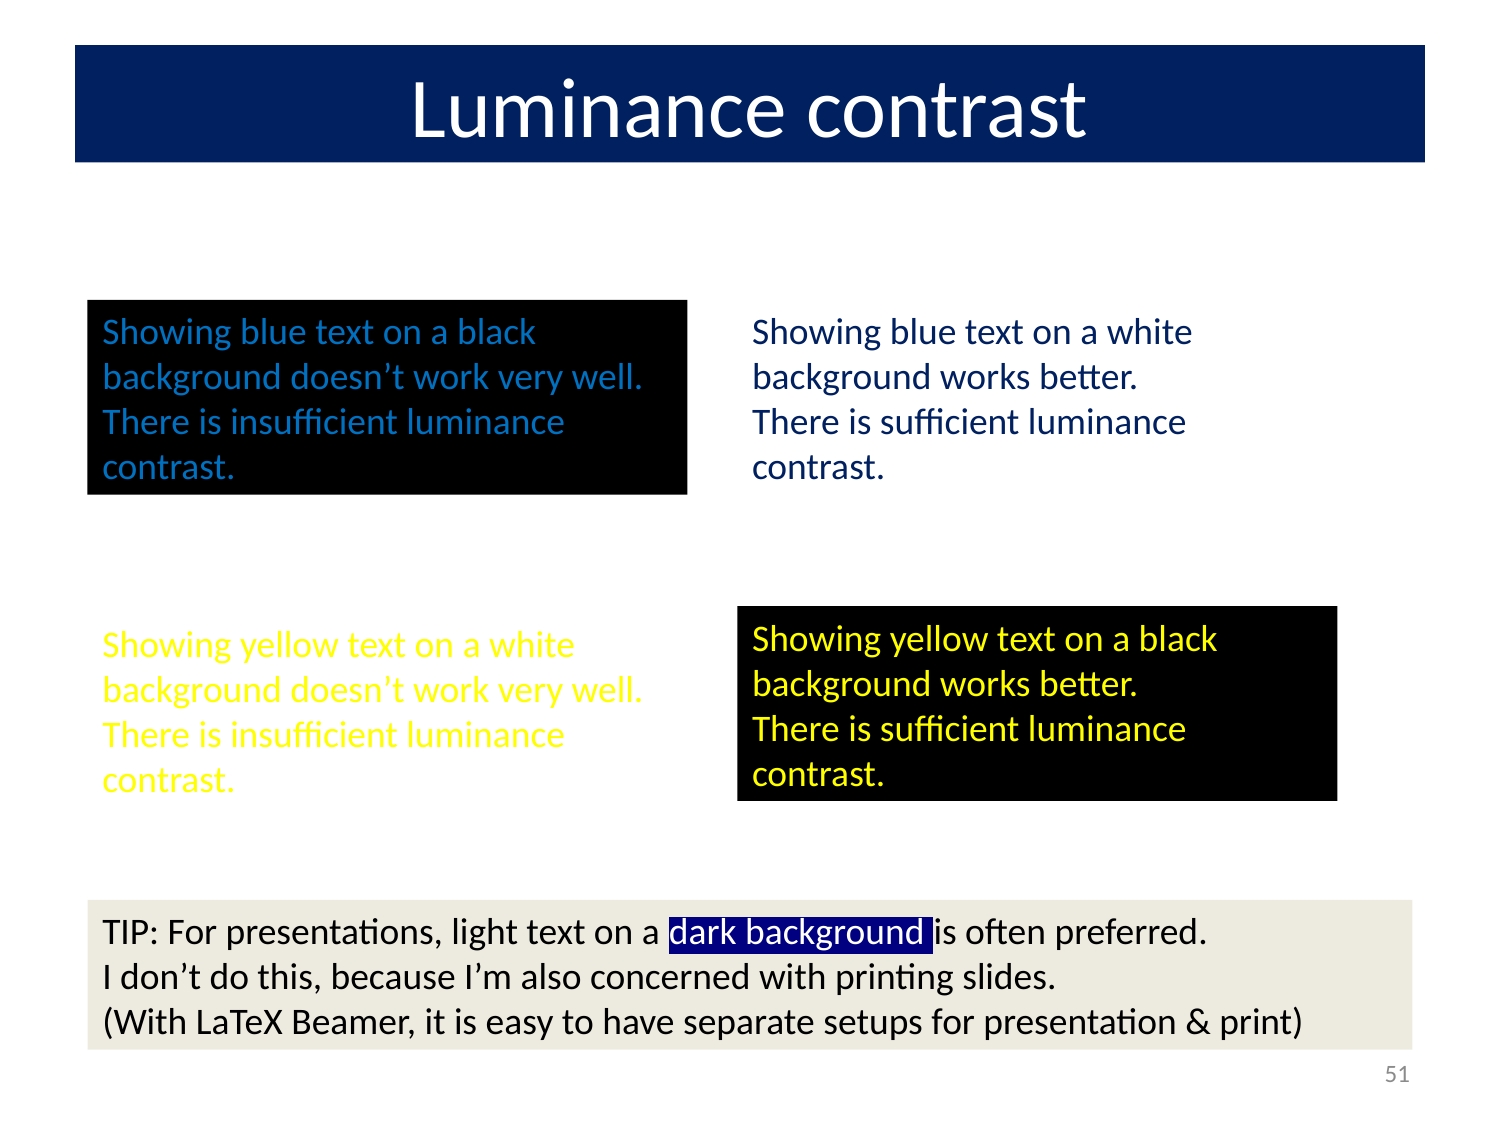

# Luminance contrast
Showing blue text on a black background doesn’t work very well.
There is insufficient luminance contrast.
Showing blue text on a white background works better.
There is sufficient luminance contrast.
Showing yellow text on a black background works better.
There is sufficient luminance contrast.
Showing yellow text on a white background doesn’t work very well.
There is insufficient luminance contrast.
TIP: For presentations, light text on a dark background is often preferred.
I don’t do this, because I’m also concerned with printing slides.
(With LaTeX Beamer, it is easy to have separate setups for presentation & print)
51